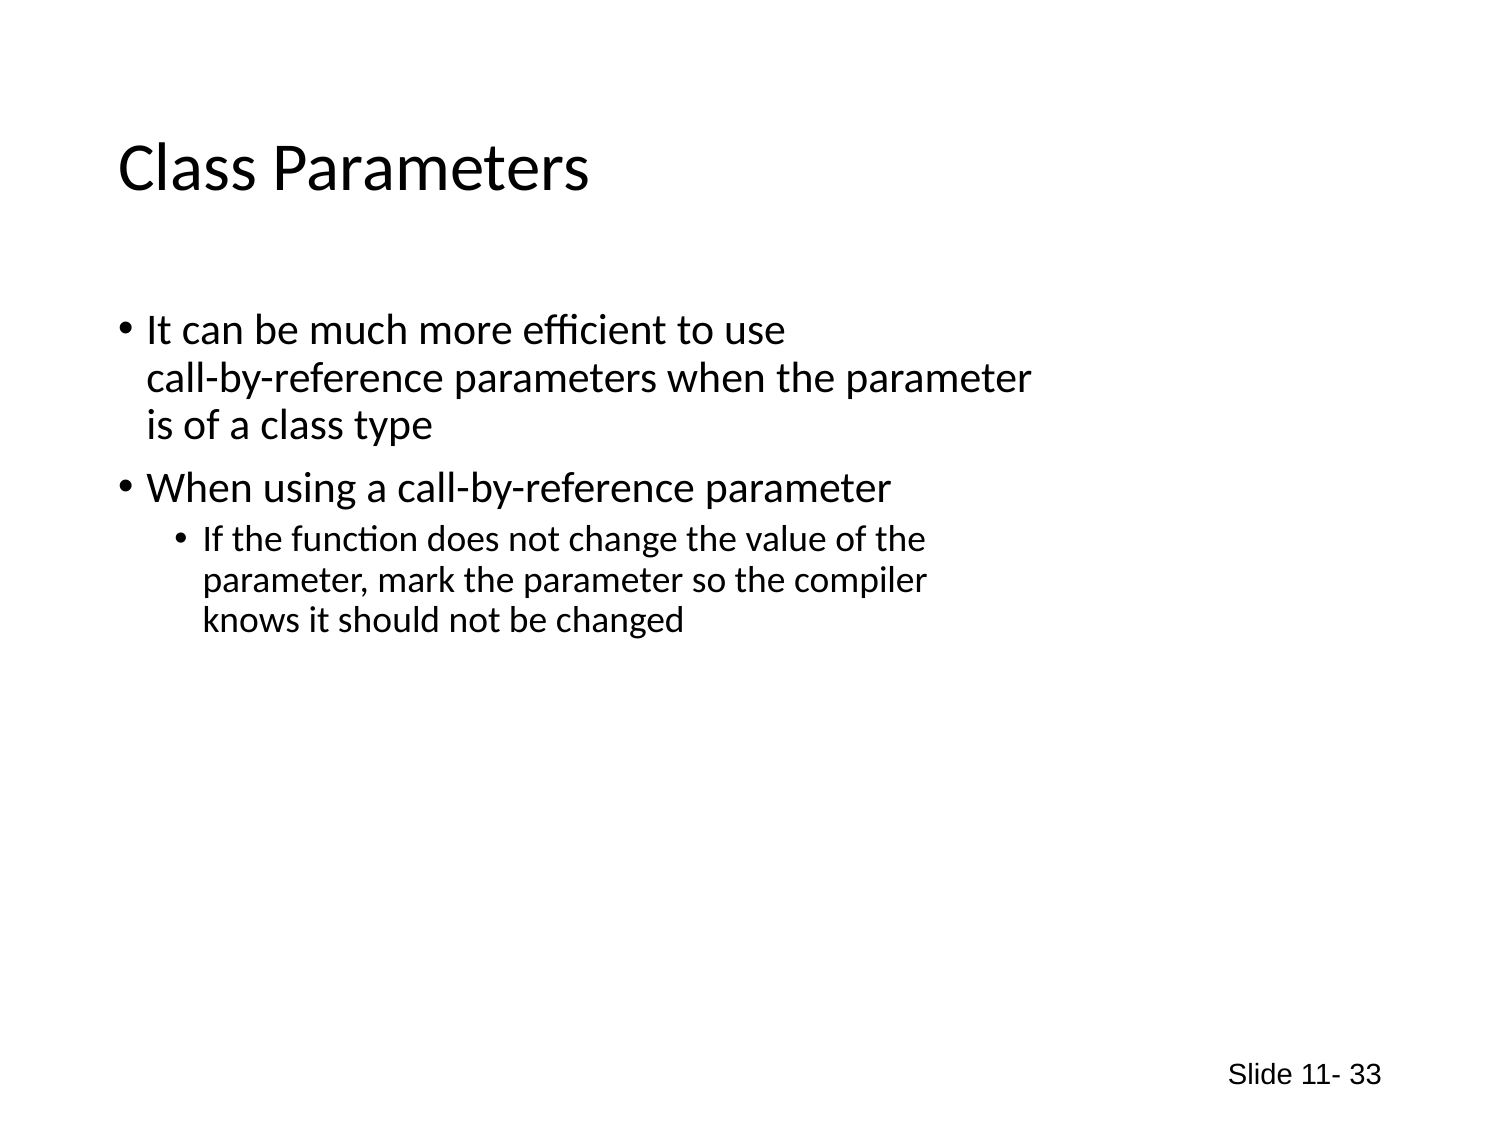

# Class Parameters
It can be much more efficient to use
call-by-reference parameters when the parameter
is of a class type
When using a call-by-reference parameter
If the function does not change the value of the
parameter, mark the parameter so the compiler
knows it should not be changed
Slide 11- 33